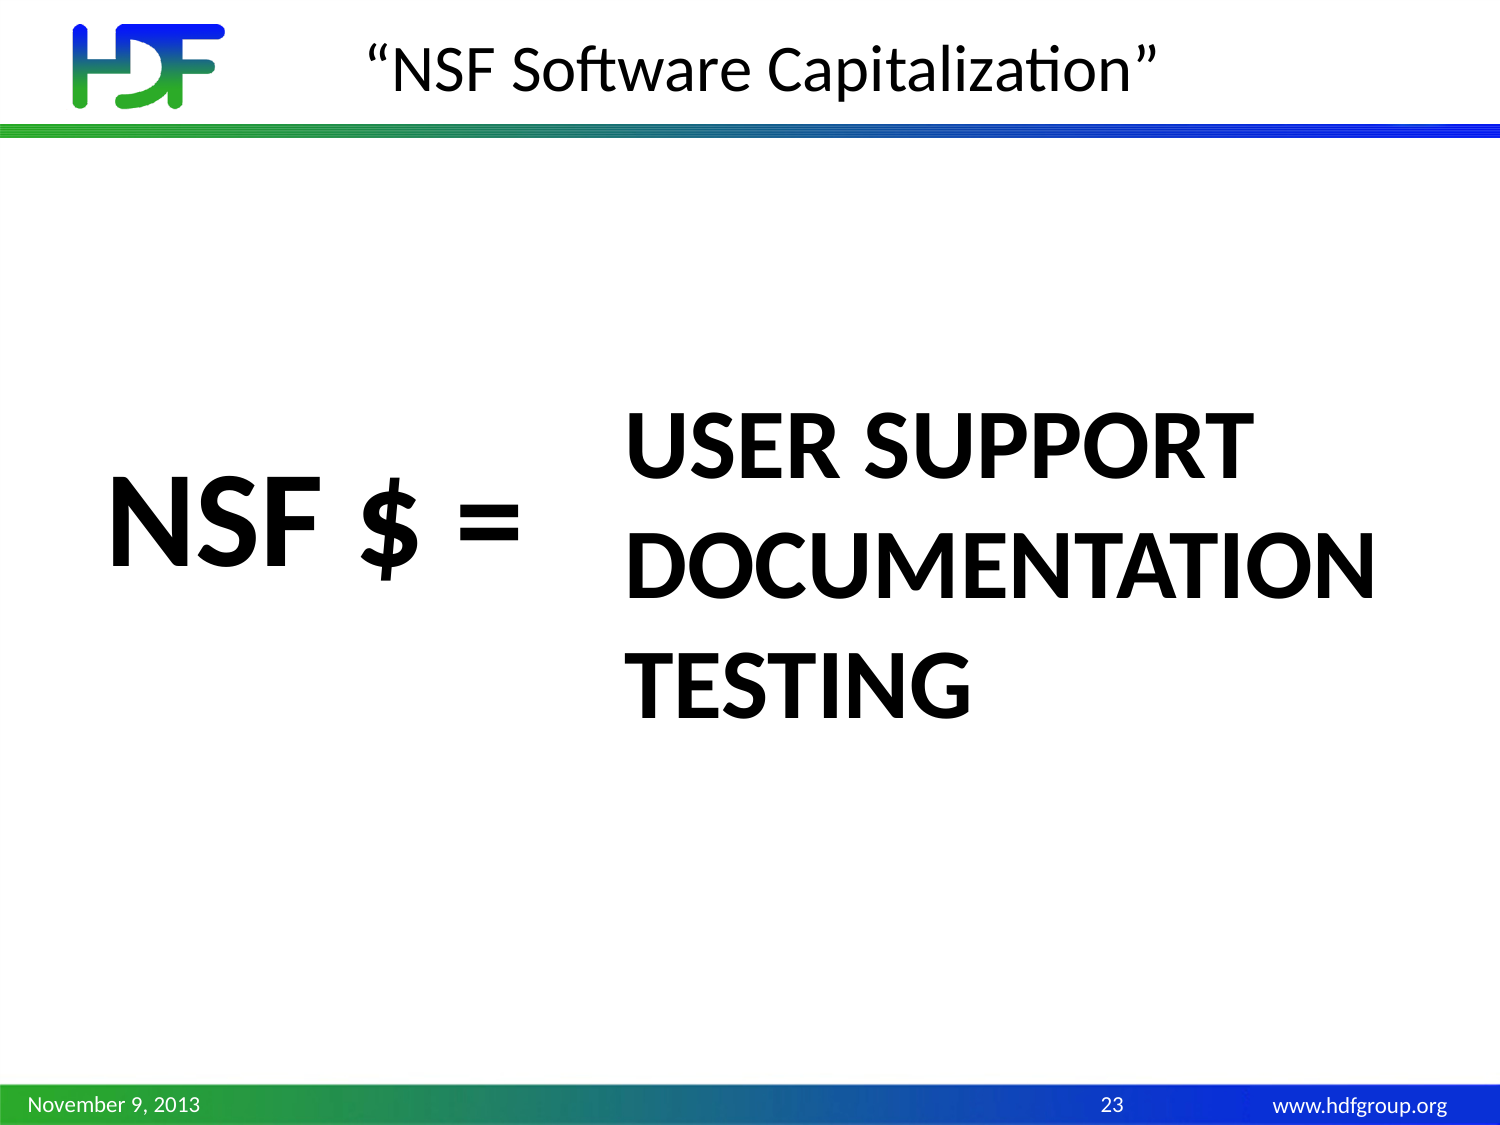

# “NSF Software Capitalization”
User support
Documentation
testing
NSF $ =
November 9, 2013
23